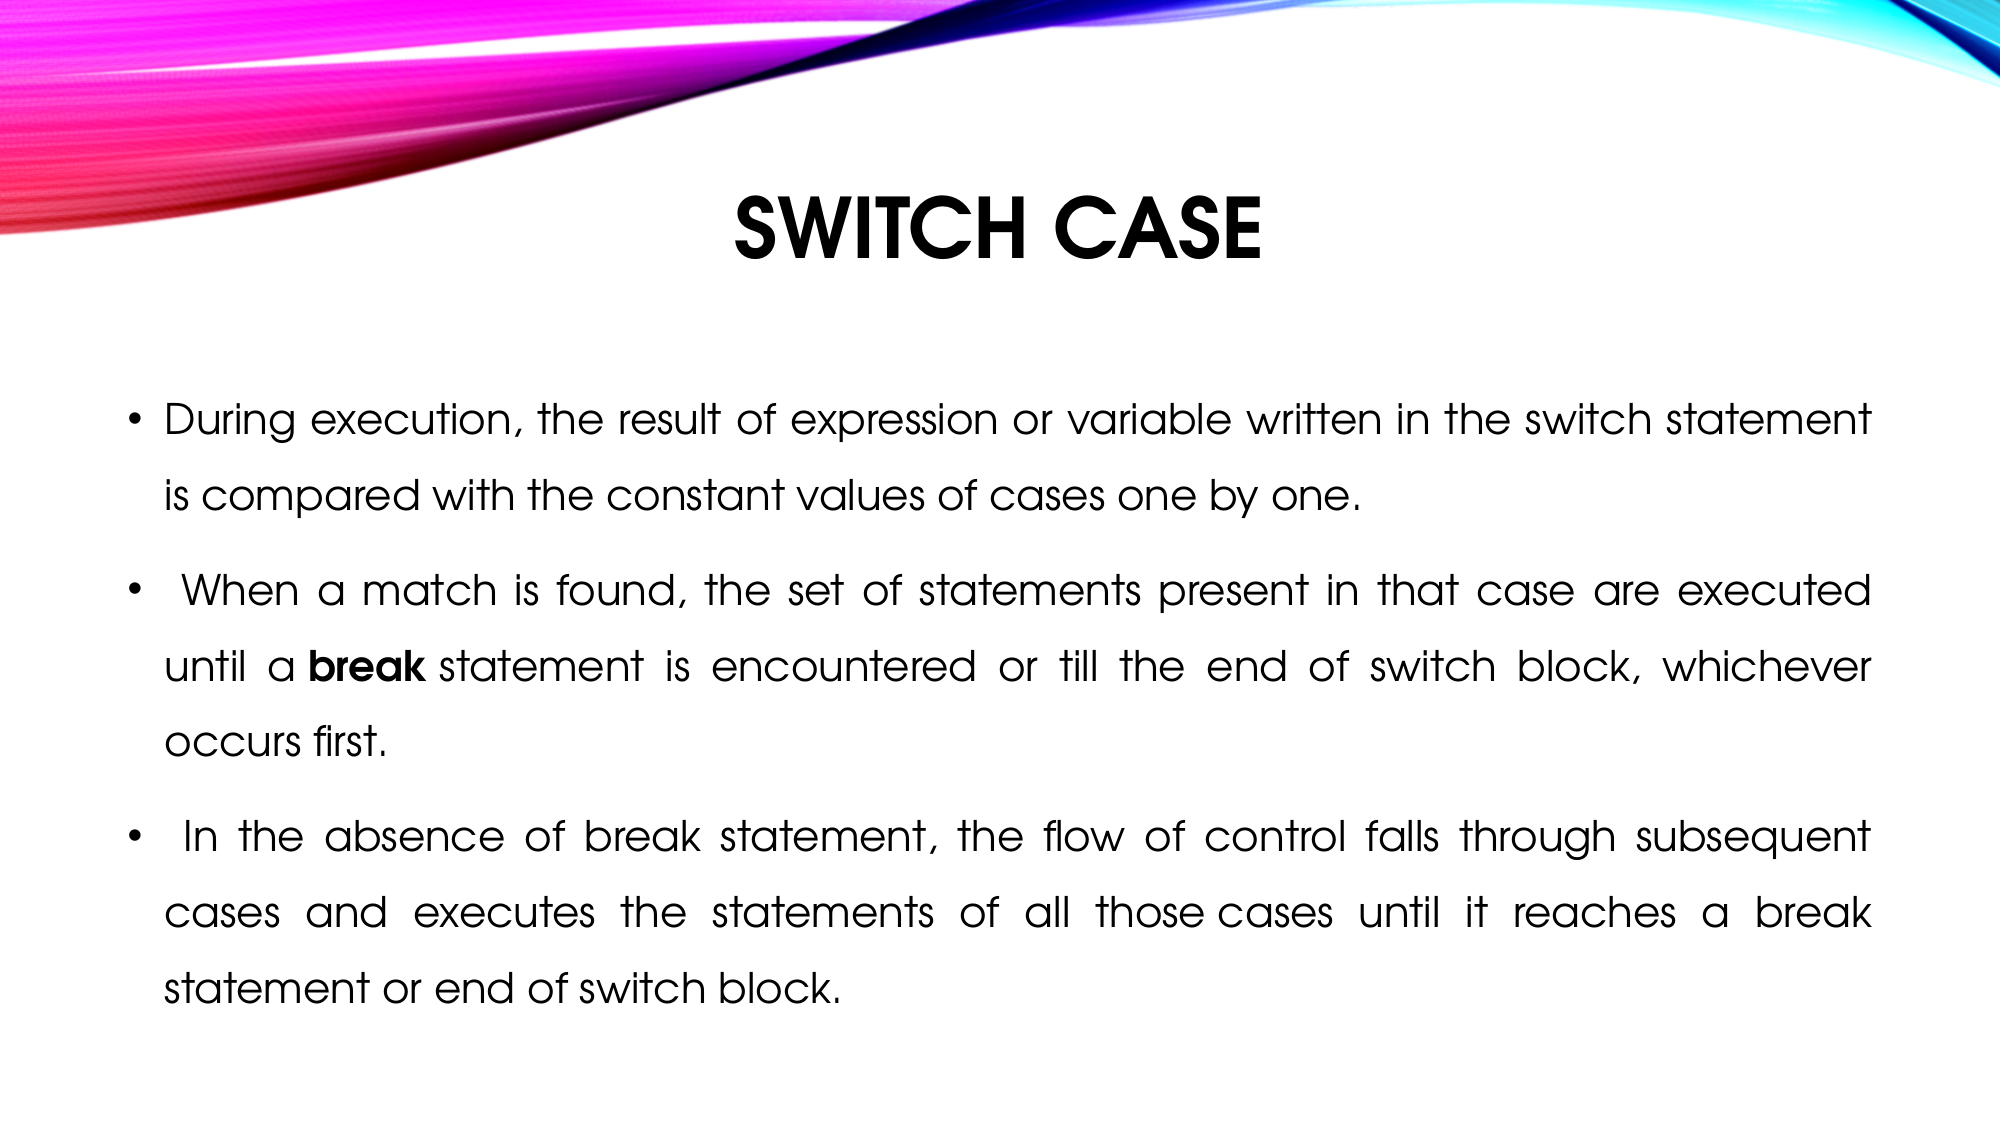

# SWITCH CASE
During execution, the result of expression or variable written in the switch statement is compared with the constant values of cases one by one.
 When a match is found, the set of statements present in that case are executed until a break statement is encountered or till the end of switch block, whichever occurs first.
 In the absence of break statement, the flow of control falls through subsequent cases and executes the statements of all those cases until it reaches a break statement or end of switch block.